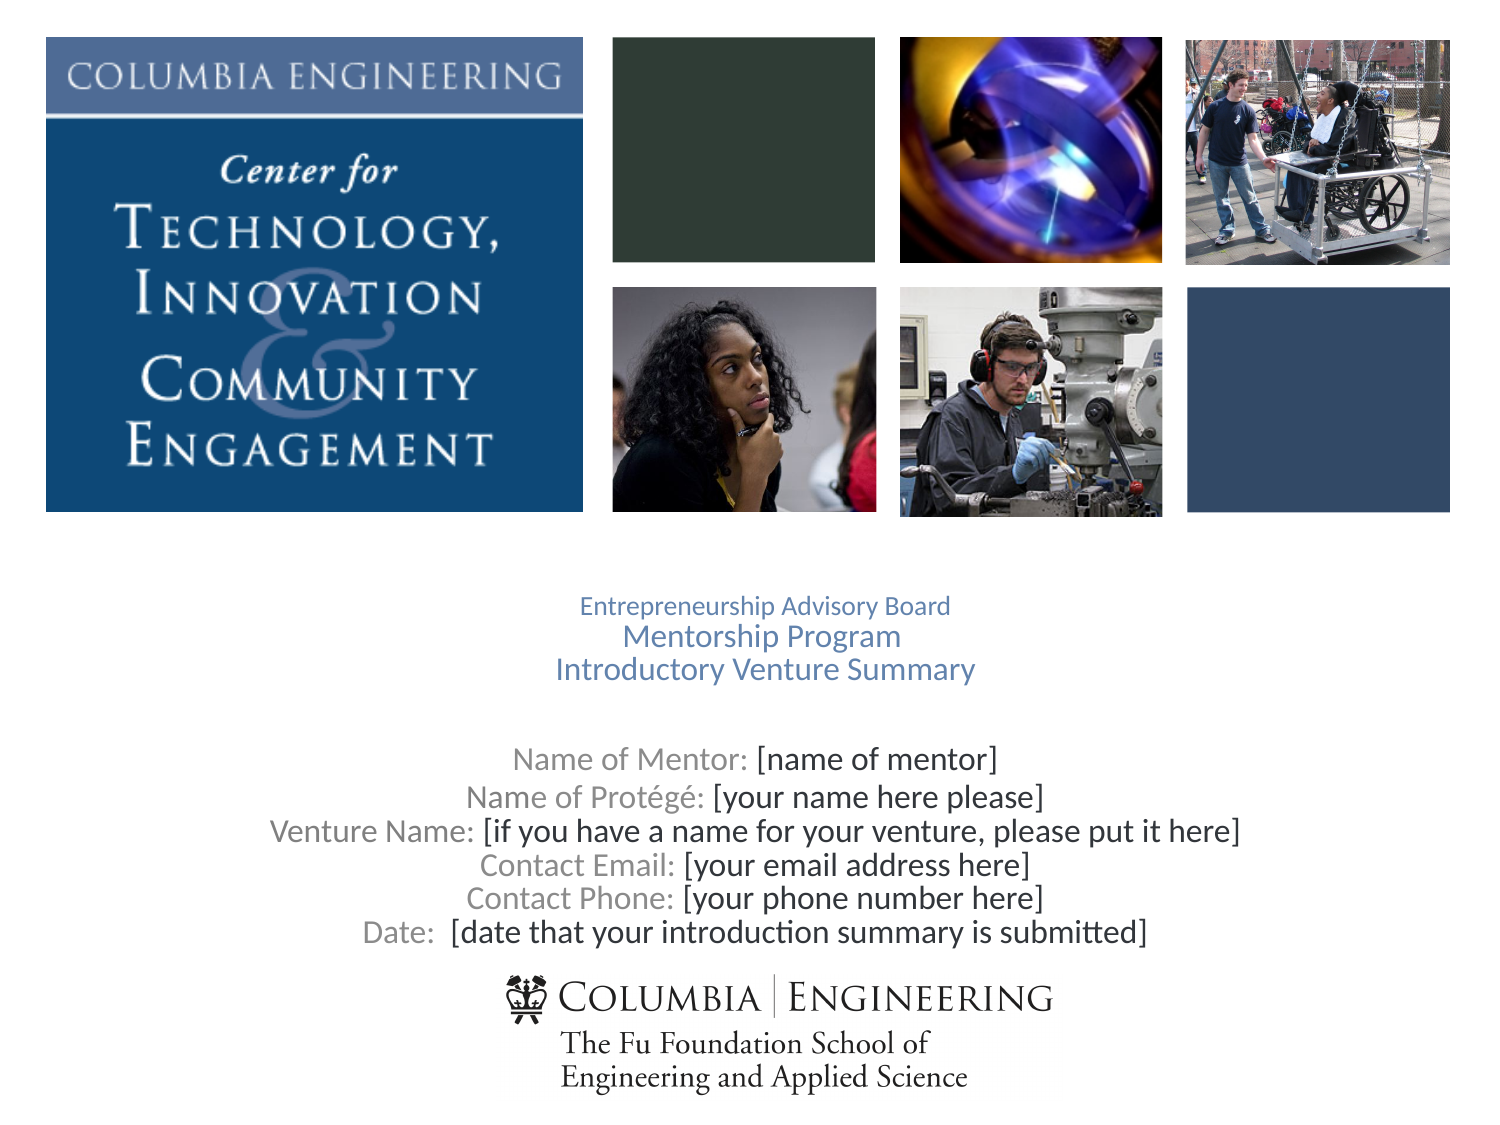

# Entrepreneurship Advisory Board Mentorship Program Introductory Venture Summary

Name of Mentor: [name of mentor]
Name of Protégé: [your name here please]
Venture Name: [if you have a name for your venture, please put it here]
Contact Email: [your email address here]
Contact Phone: [your phone number here]
Date:  [date that your introduction summary is submitted]